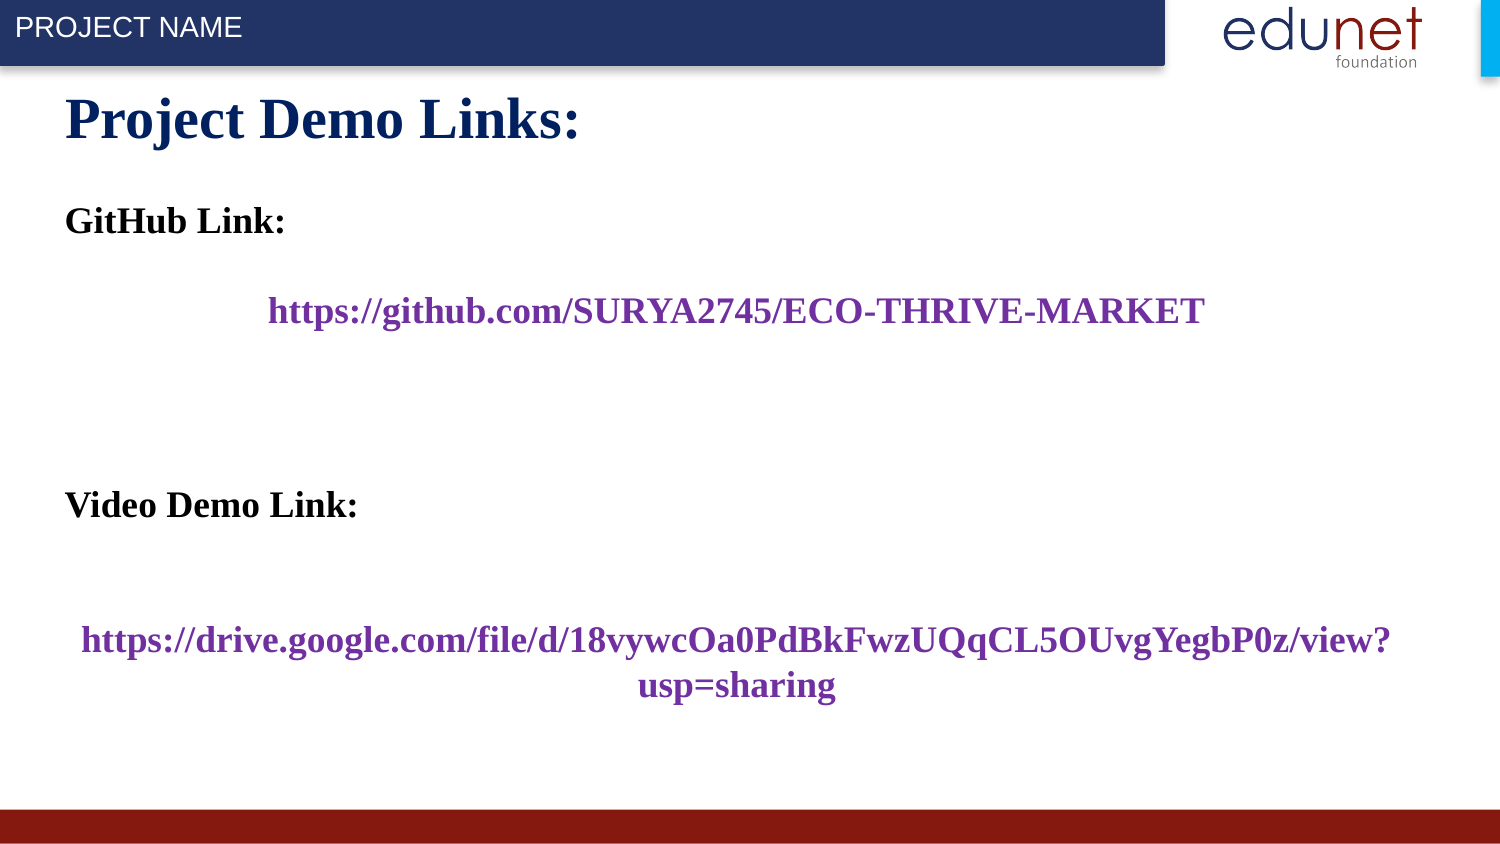

Project Demo Links:
GitHub Link:

https://github.com/SURYA2745/ECO-THRIVE-MARKET

Video Demo Link:

https://drive.google.com/file/d/18vywcOa0PdBkFwzUQqCL5OUvgYegbP0z/view?usp=sharing